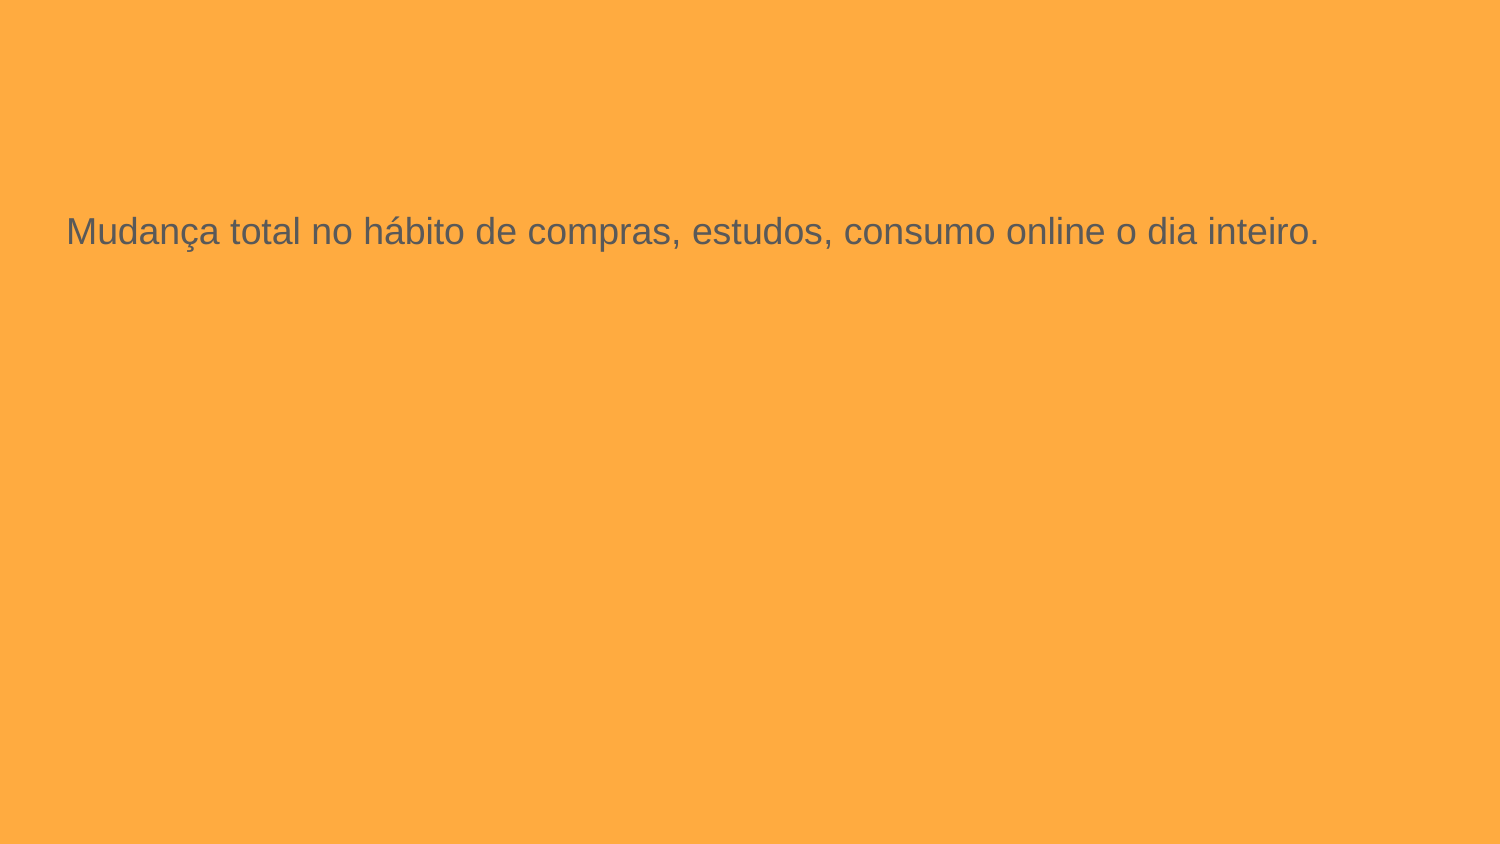

#
Mudança total no hábito de compras, estudos, consumo online o dia inteiro.